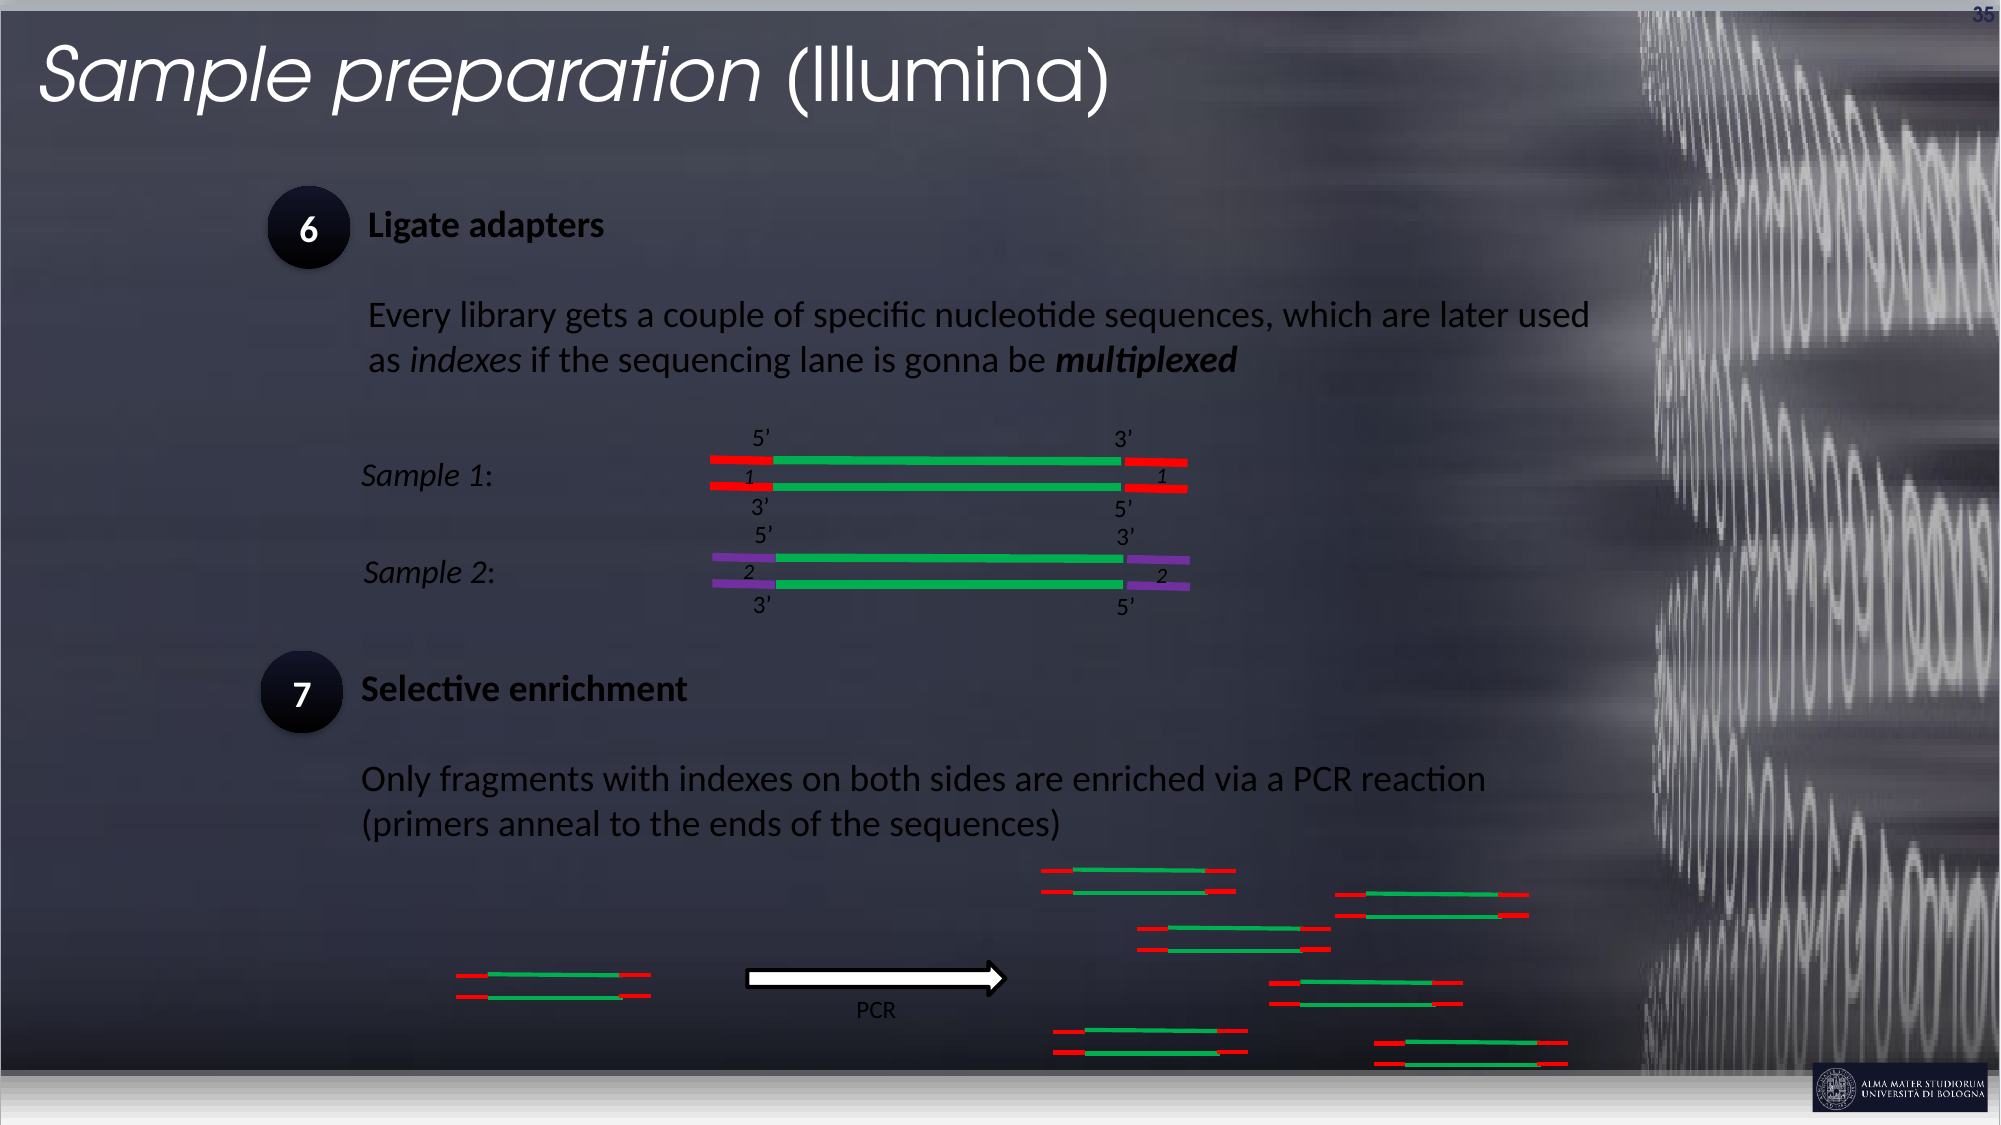

# Sample preparation (Illumina)
6
Ligate adapters

Every library gets a couple of specific nucleotide sequences, which are later used as indexes if the sequencing lane is gonna be multiplexed
5’
3’
Sample 1:
1
1
3’
5’
5’
3’
Sample 2:
2
2
3’
5’
7
Selective enrichment

Only fragments with indexes on both sides are enriched via a PCR reaction (primers anneal to the ends of the sequences)

PCR